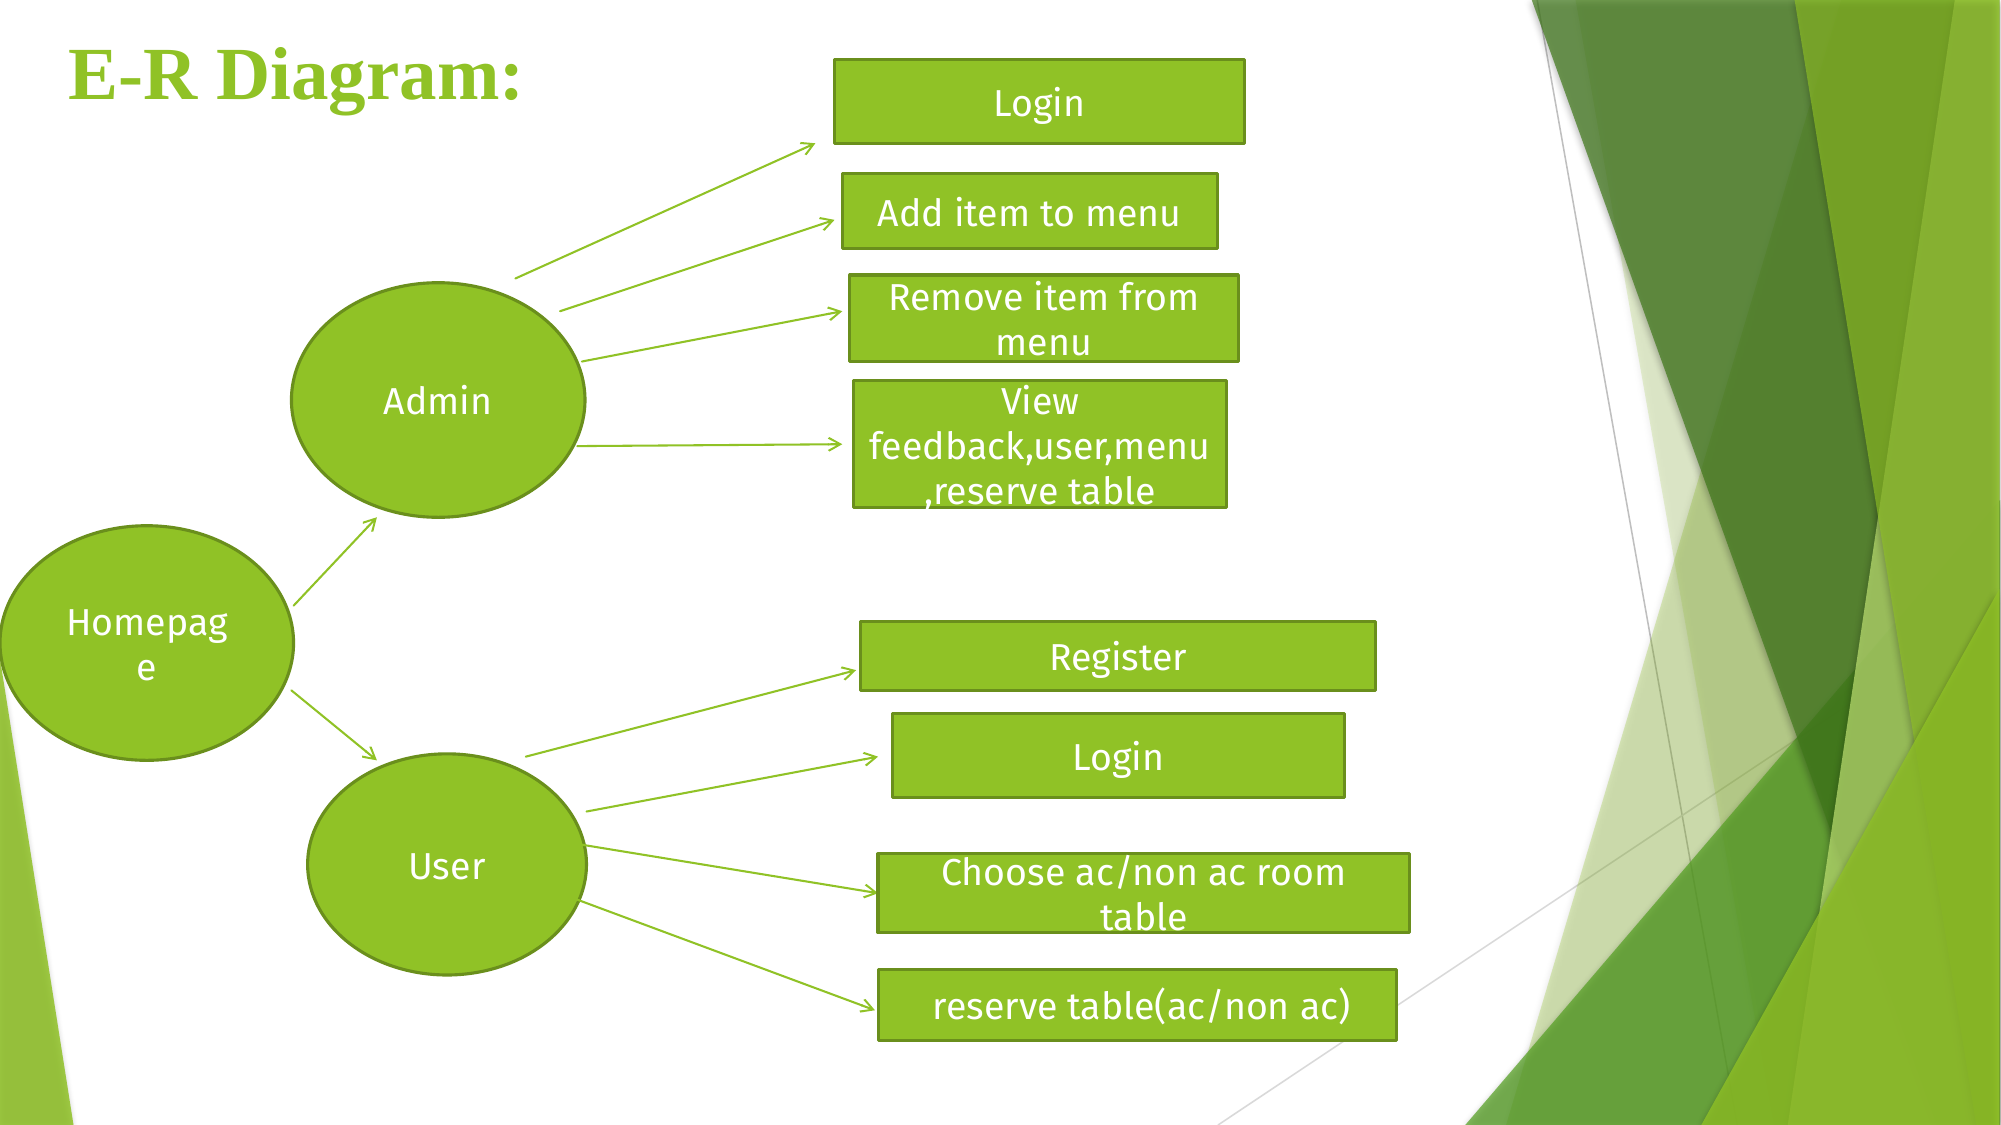

# E-R Diagram:
Login

Add item to menu
Remove item from menu
Admin
View feedback,user,menu,reserve table
Homepage
Register
Login
User
Choose ac/non ac room table
 reserve table(ac/non ac)